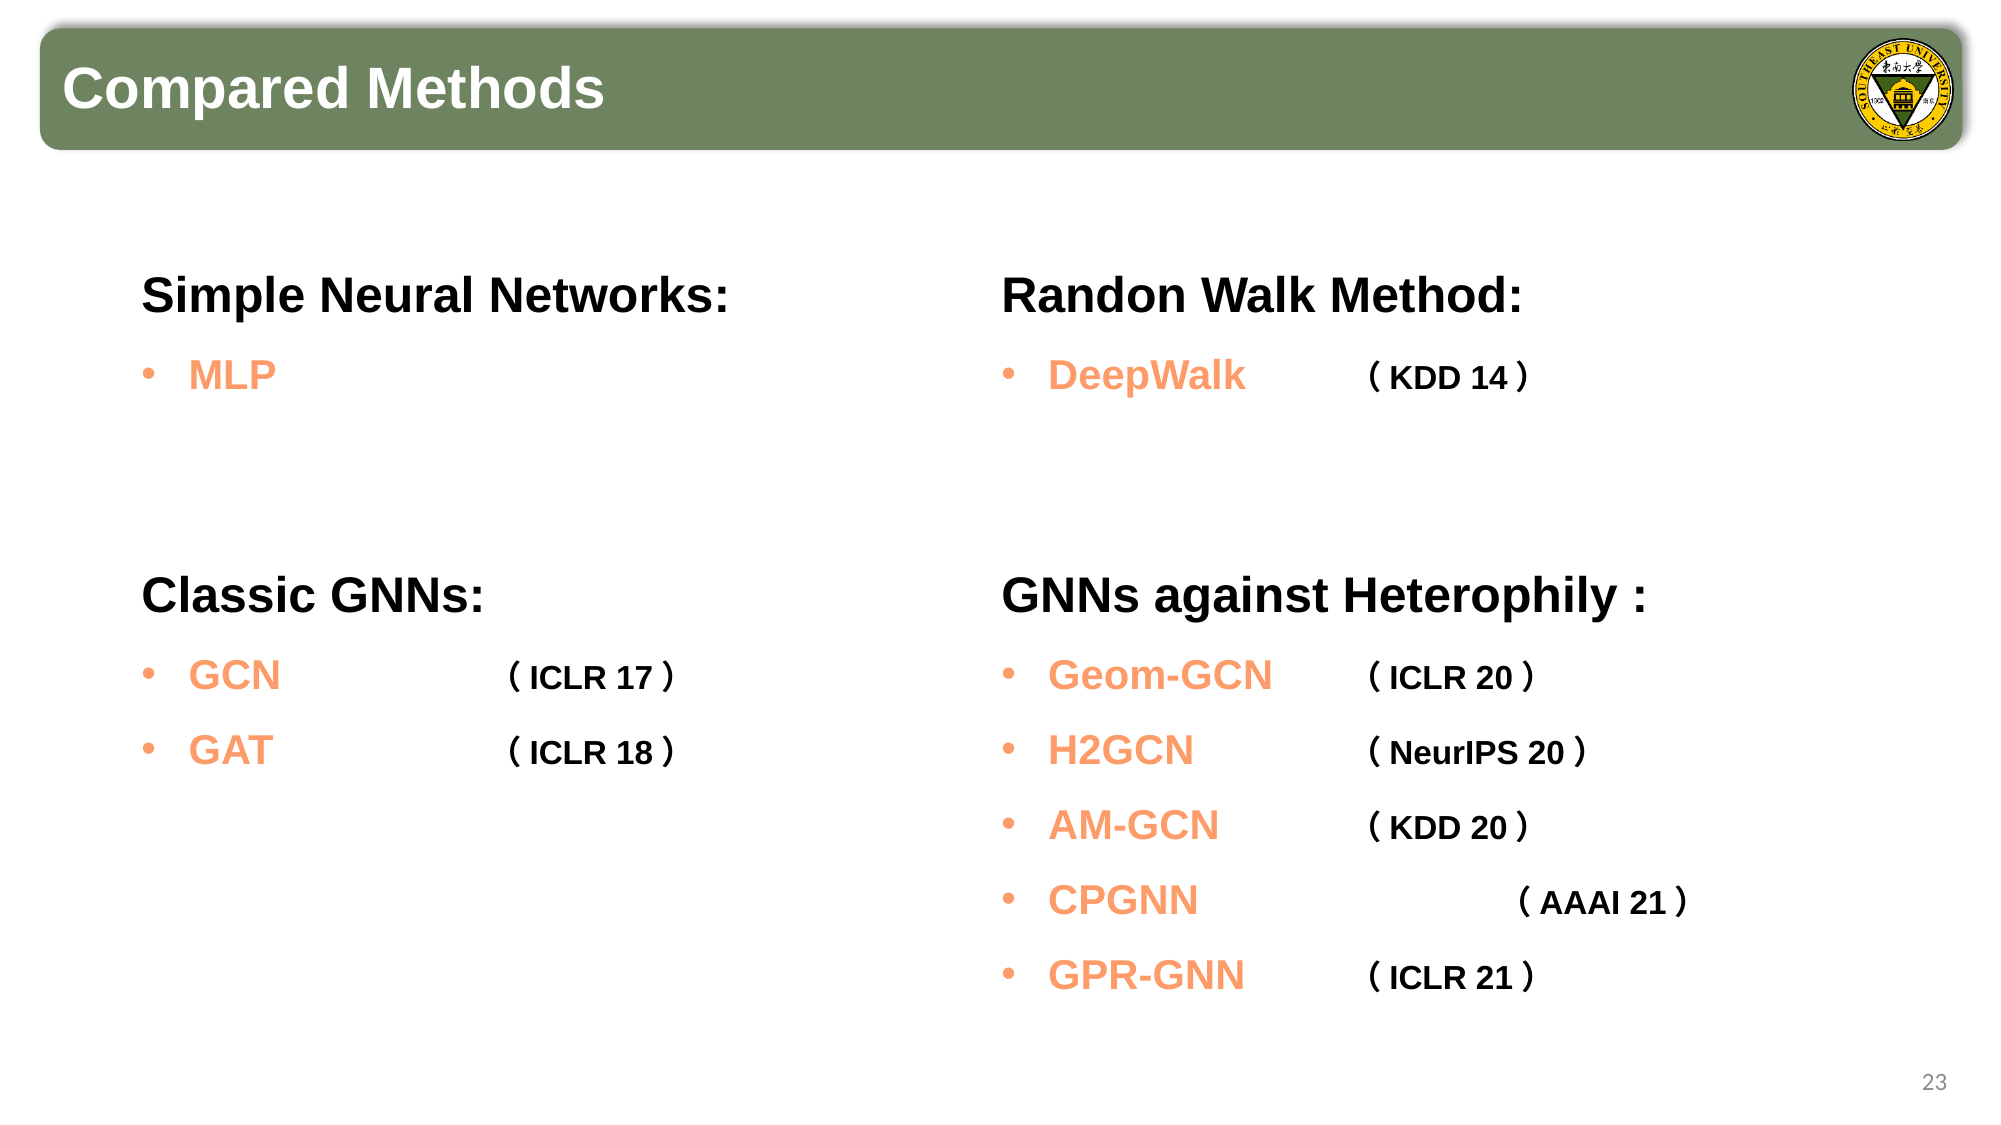

Compared Methods
Simple Neural Networks:
MLP

Classic GNNs:
GCN		（ICLR 17）
GAT		（ICLR 18）

Randon Walk Method:
DeepWalk	（KDD 14）

GNNs against Heterophily :
Geom-GCN	（ICLR 20）
H2GCN		（NeurIPS 20）
AM-GCN	（KDD 20）
CPGNN		（AAAI 21）
GPR-GNN	（ICLR 21）
23